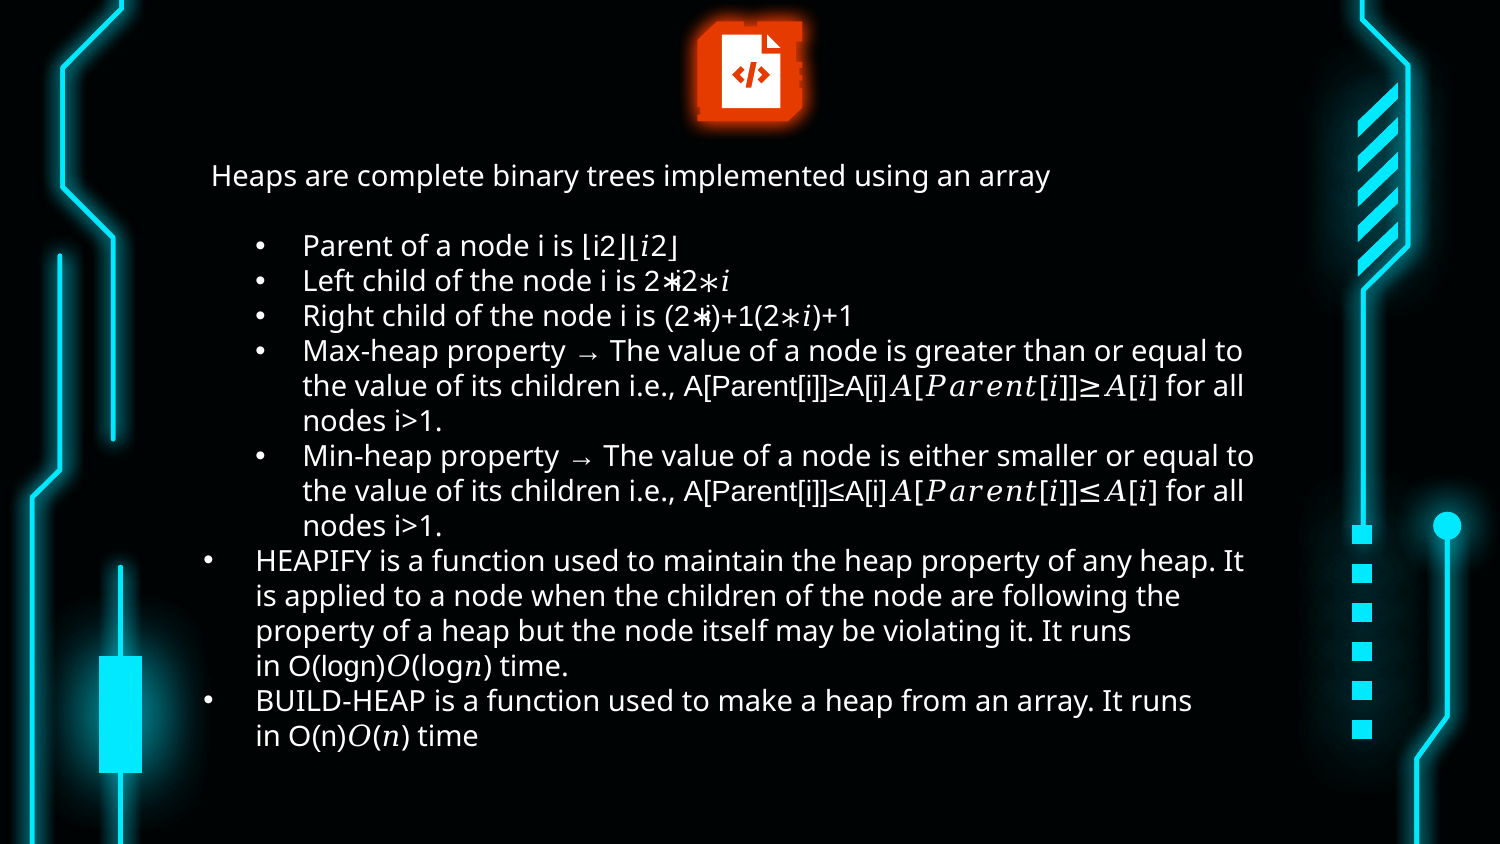

Heaps are complete binary trees implemented using an array

Parent of a node i is ⌊i2⌋⌊𝑖2⌋
Left child of the node i is 2∗i2∗𝑖
Right child of the node i is (2∗i)+1(2∗𝑖)+1
Max-heap property → The value of a node is greater than or equal to the value of its children i.e., A[Parent[i]]≥A[i]𝐴[𝑃𝑎𝑟𝑒𝑛𝑡[𝑖]]≥𝐴[𝑖] for all nodes i>1.
Min-heap property → The value of a node is either smaller or equal to the value of its children i.e., A[Parent[i]]≤A[i]𝐴[𝑃𝑎𝑟𝑒𝑛𝑡[𝑖]]≤𝐴[𝑖] for all nodes i>1.
HEAPIFY is a function used to maintain the heap property of any heap. It is applied to a node when the children of the node are following the property of a heap but the node itself may be violating it. It runs in O(logn)𝑂(log⁡𝑛) time.
BUILD-HEAP is a function used to make a heap from an array. It runs in O(n)𝑂(𝑛) time